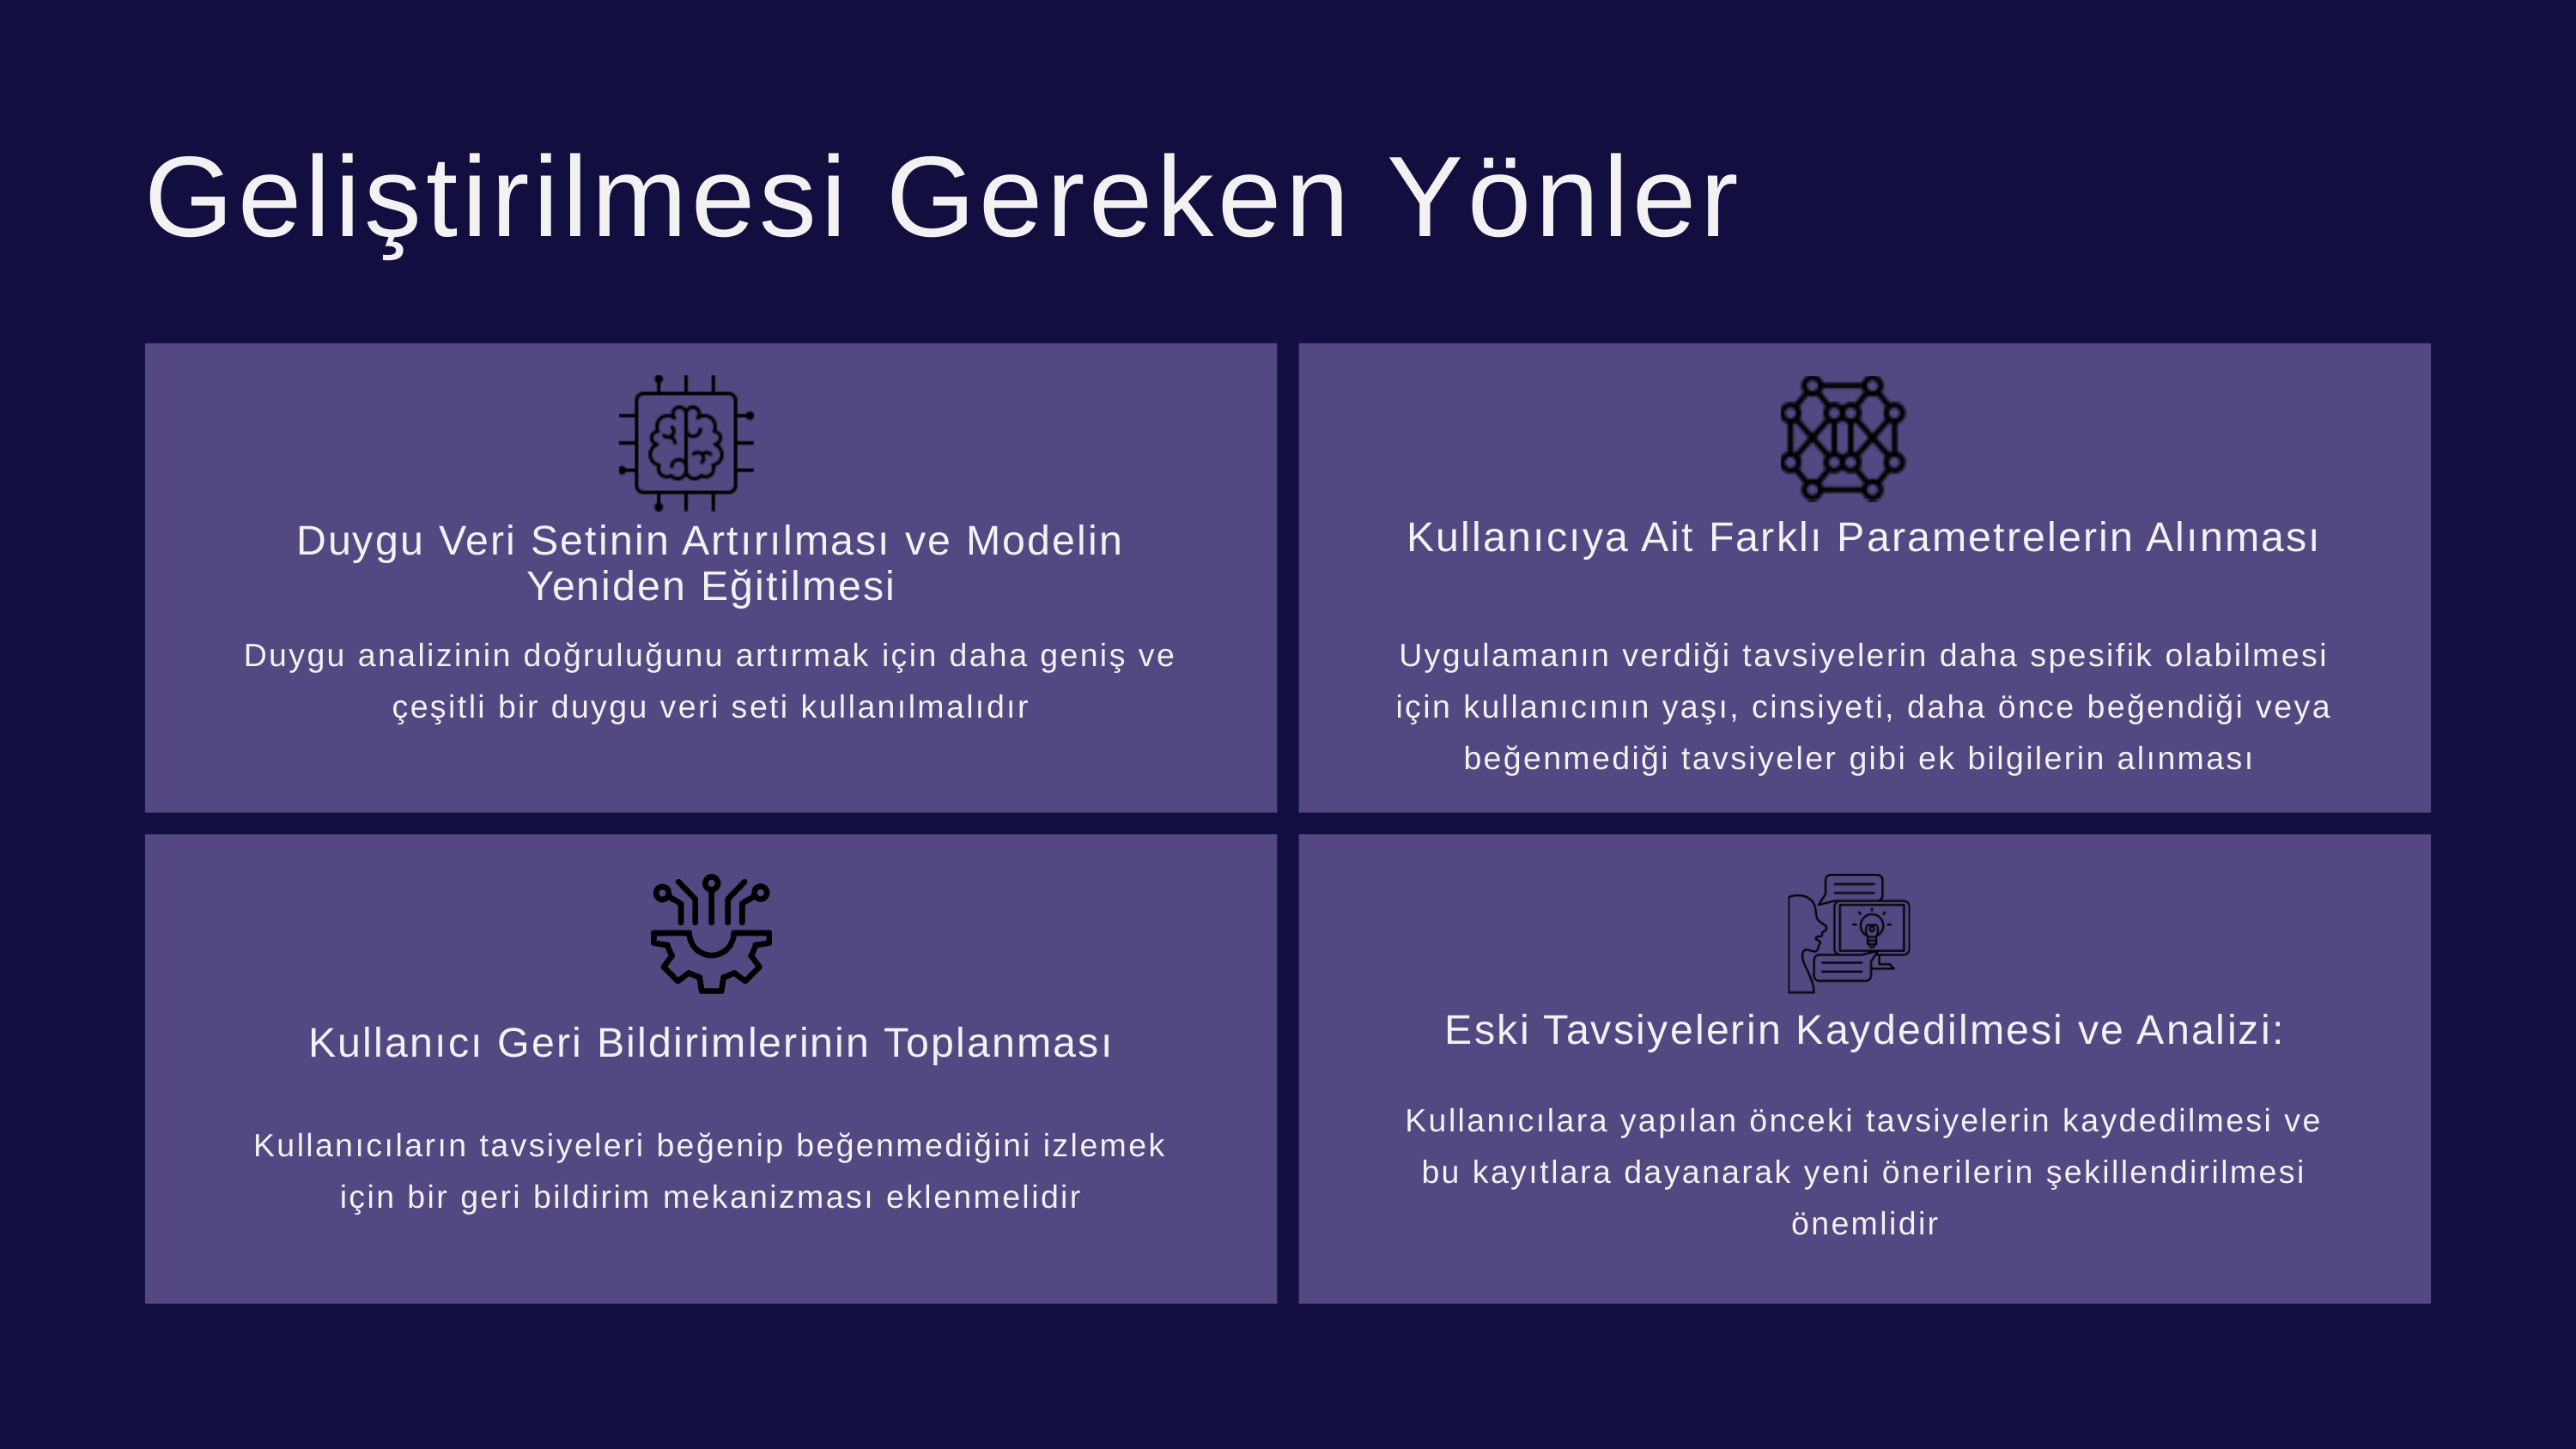

Geliştirilmesi Gereken Yönler

Kullanıcıya Ait Farklı Parametrelerin Alınması
Duygu Veri Setinin Artırılması ve Modelin Yeniden Eğitilmesi

Duygu analizinin doğruluğunu artırmak için daha geniş ve çeşitli bir duygu veri seti kullanılmalıdır
Uygulamanın verdiği tavsiyelerin daha spesifik olabilmesi için kullanıcının yaşı, cinsiyeti, daha önce beğendiği veya beğenmediği tavsiyeler gibi ek bilgilerin alınması

Eski Tavsiyelerin Kaydedilmesi ve Analizi:

Kullanıcı Geri Bildirimlerinin Toplanması
Kullanıcılara yapılan önceki tavsiyelerin kaydedilmesi ve bu kayıtlara dayanarak yeni önerilerin şekillendirilmesi önemlidir
Kullanıcıların tavsiyeleri beğenip beğenmediğini izlemek için bir geri bildirim mekanizması eklenmelidir